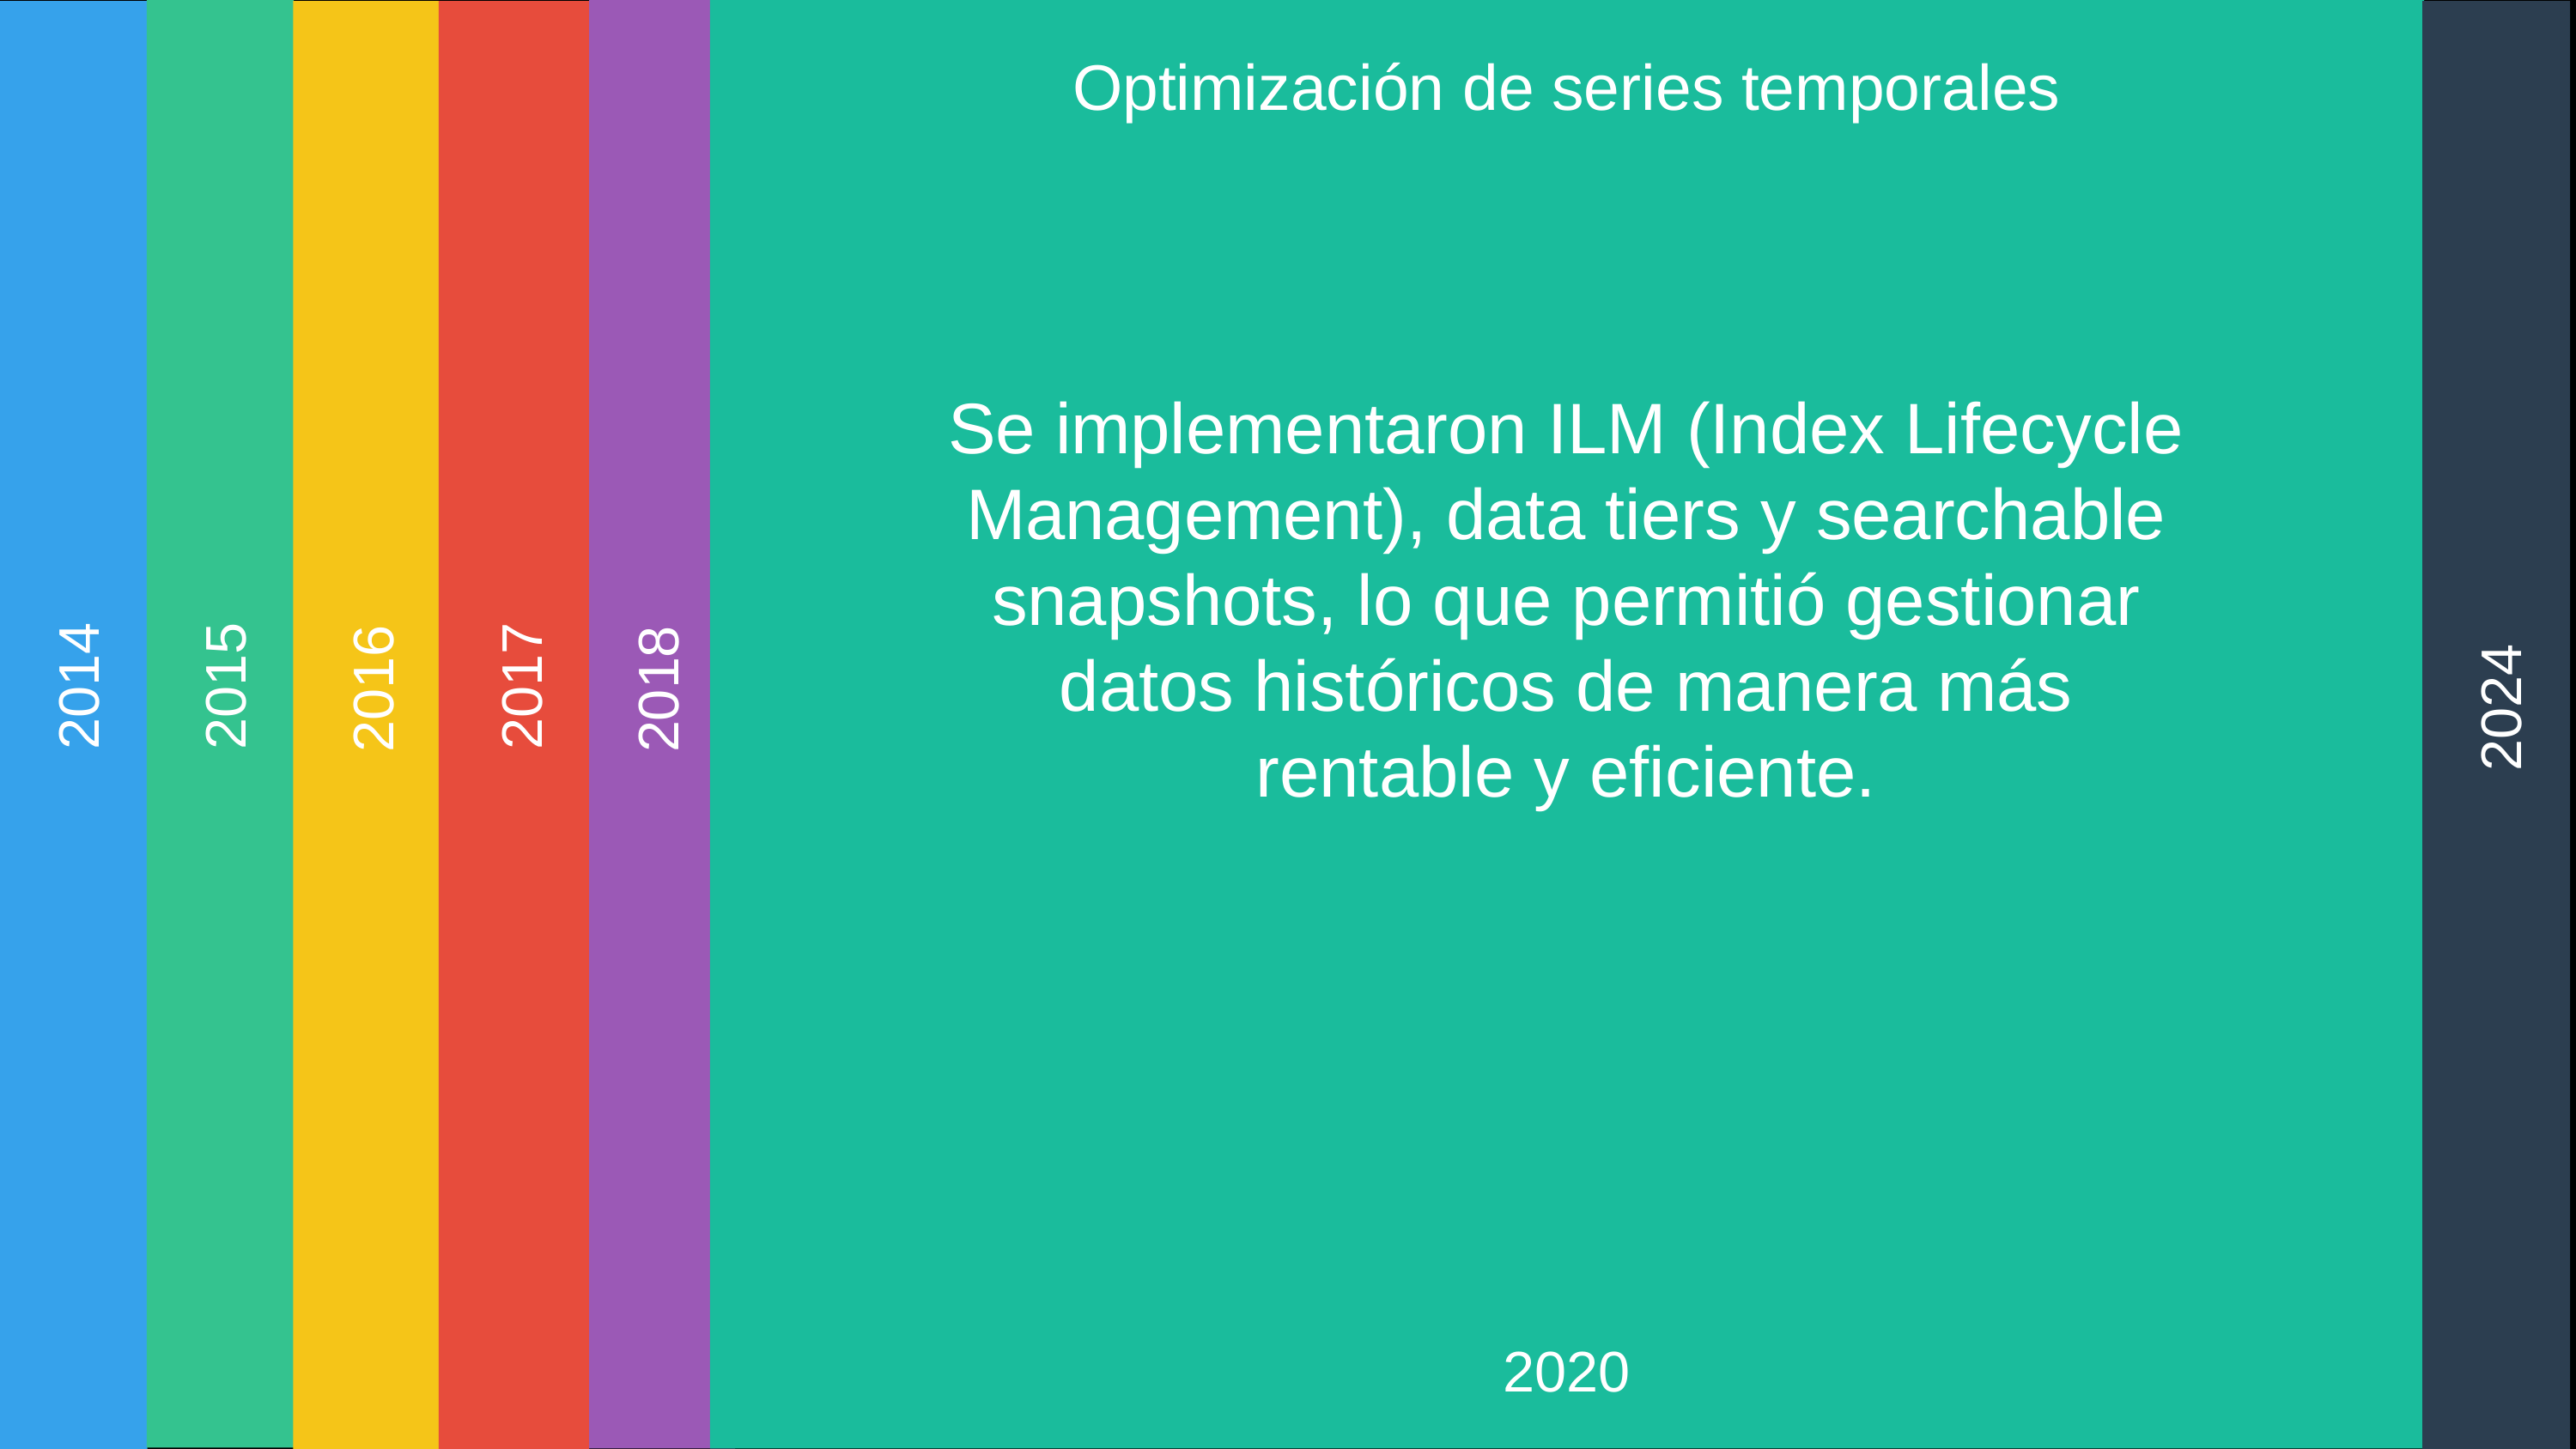

Optimización de series temporales
Se implementaron ILM (Index Lifecycle Management), data tiers y searchable snapshots, lo que permitió gestionar datos históricos de manera más rentable y eficiente.
2017
2014
2015
2018
2016
2024
2020